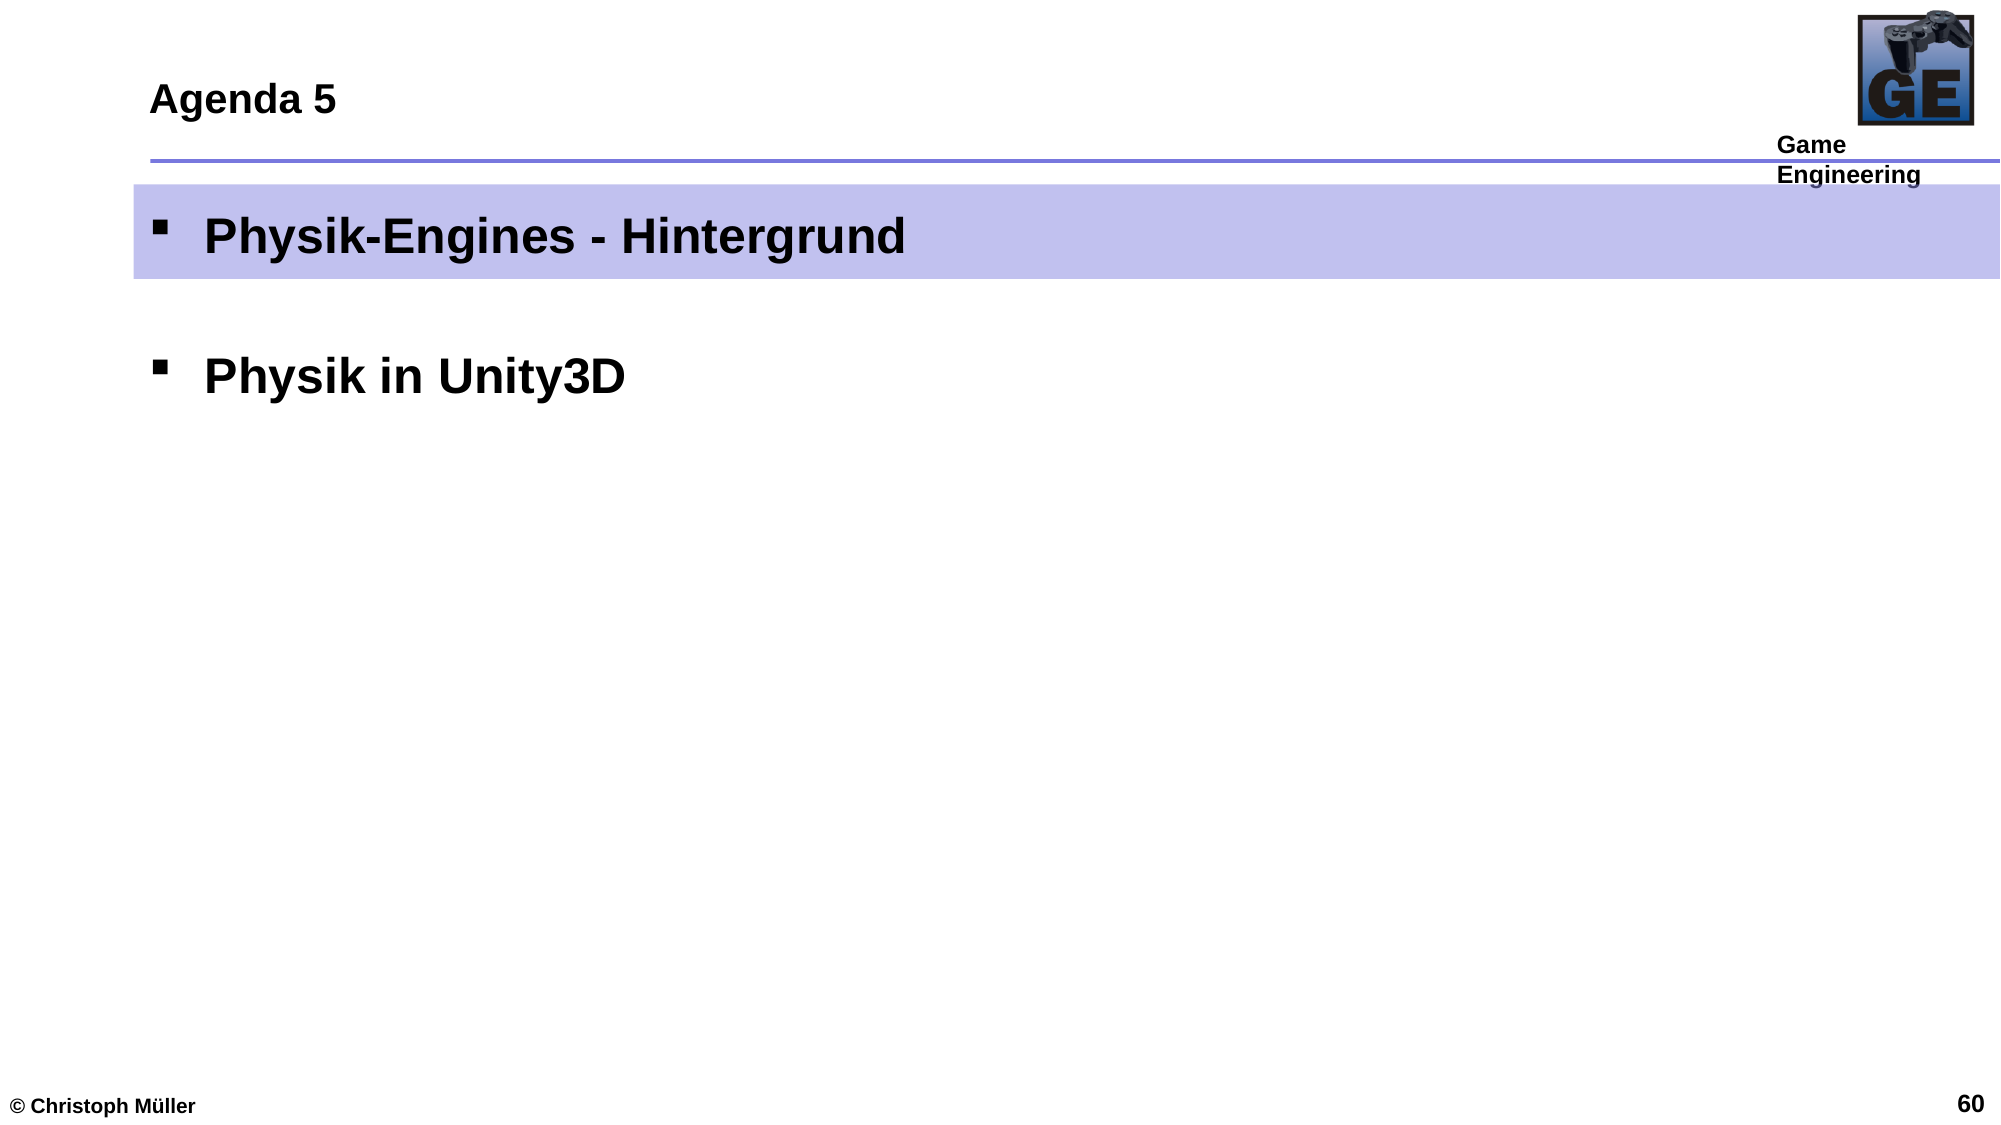

# Agenda 5

Physik-Engines - Hintergrund

Physik in Unity3D